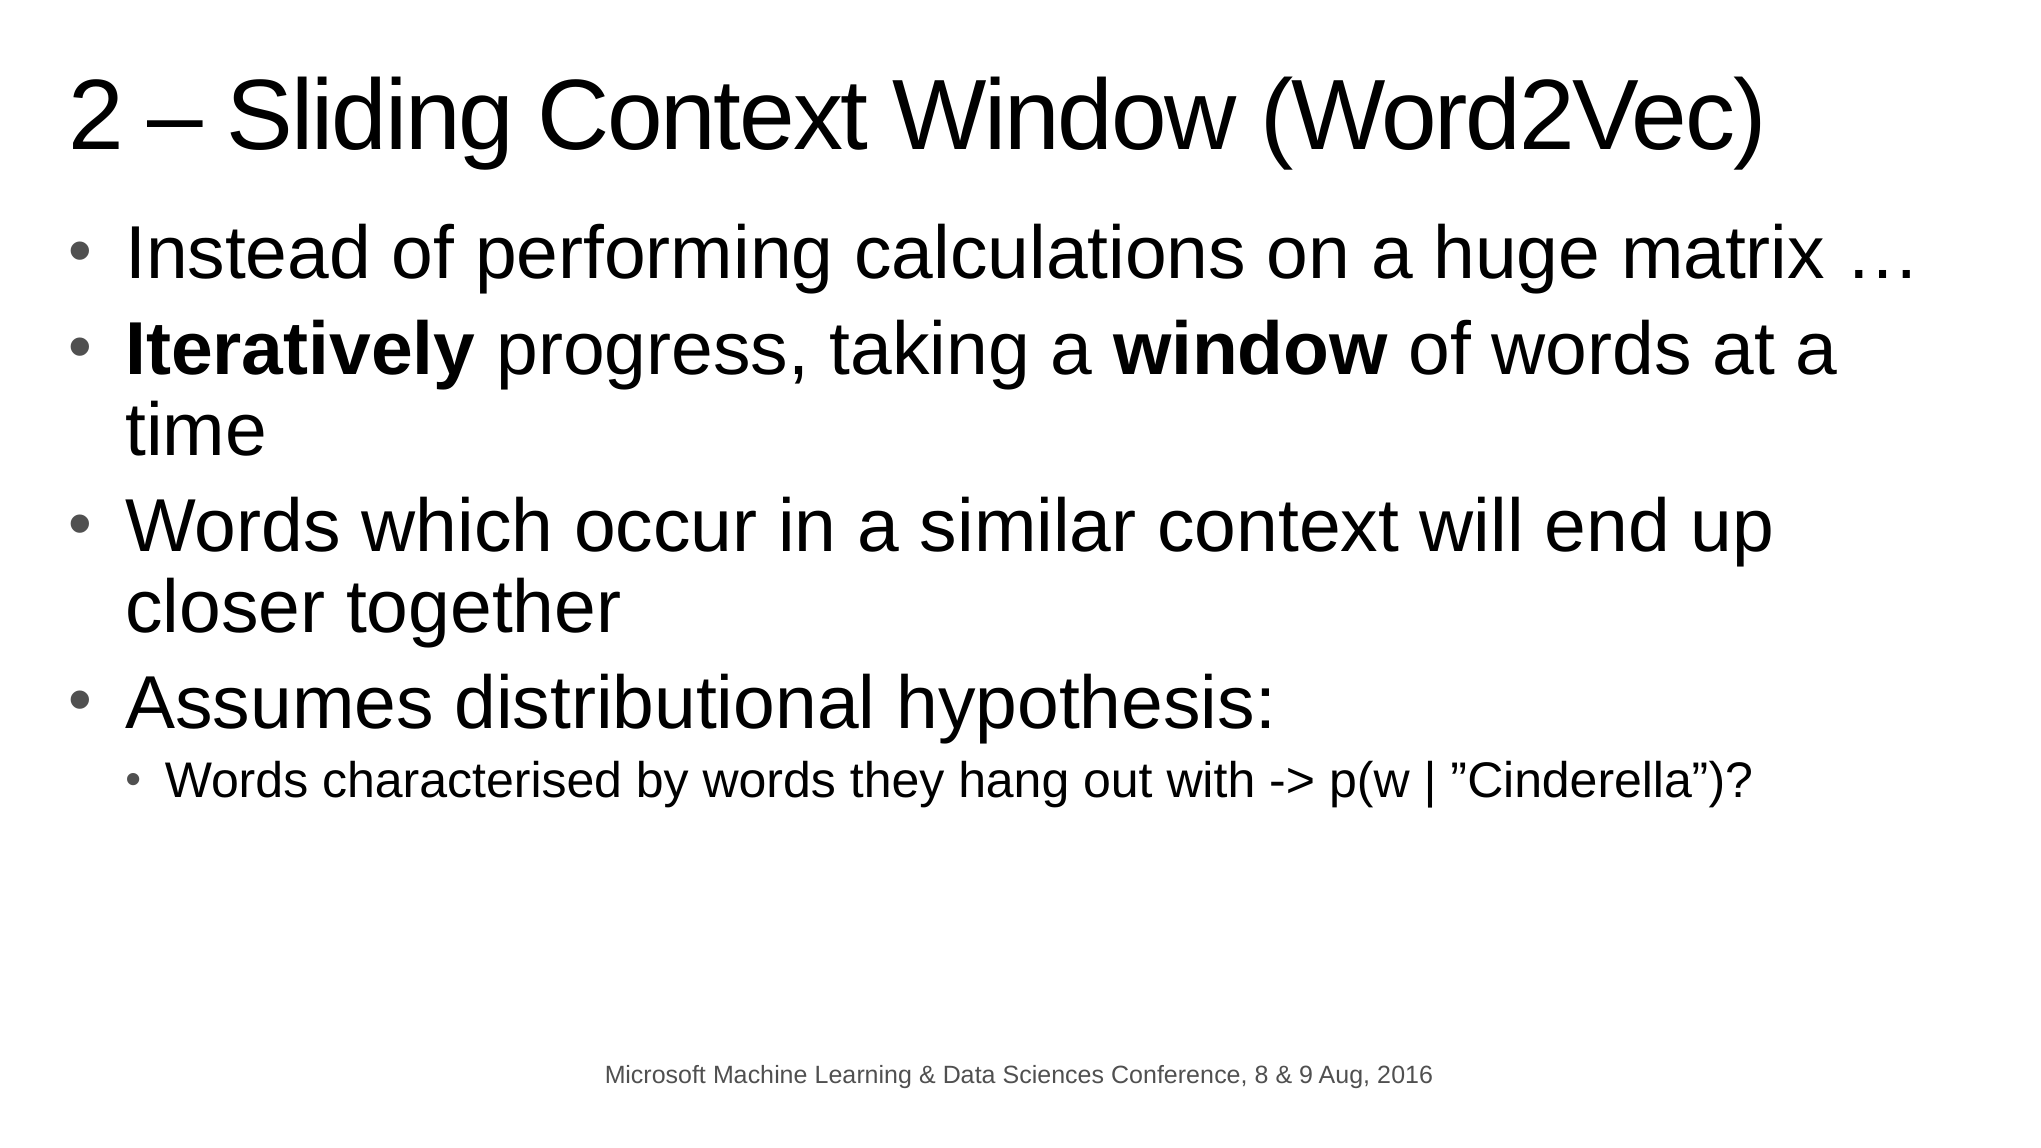

# 2 – Sliding Context Window (Word2Vec)
Instead of performing calculations on a huge matrix …
Iteratively progress, taking a window of words at a time
Words which occur in a similar context will end up closer together
Assumes distributional hypothesis:
Words characterised by words they hang out with -> p(w | ”Cinderella”)?